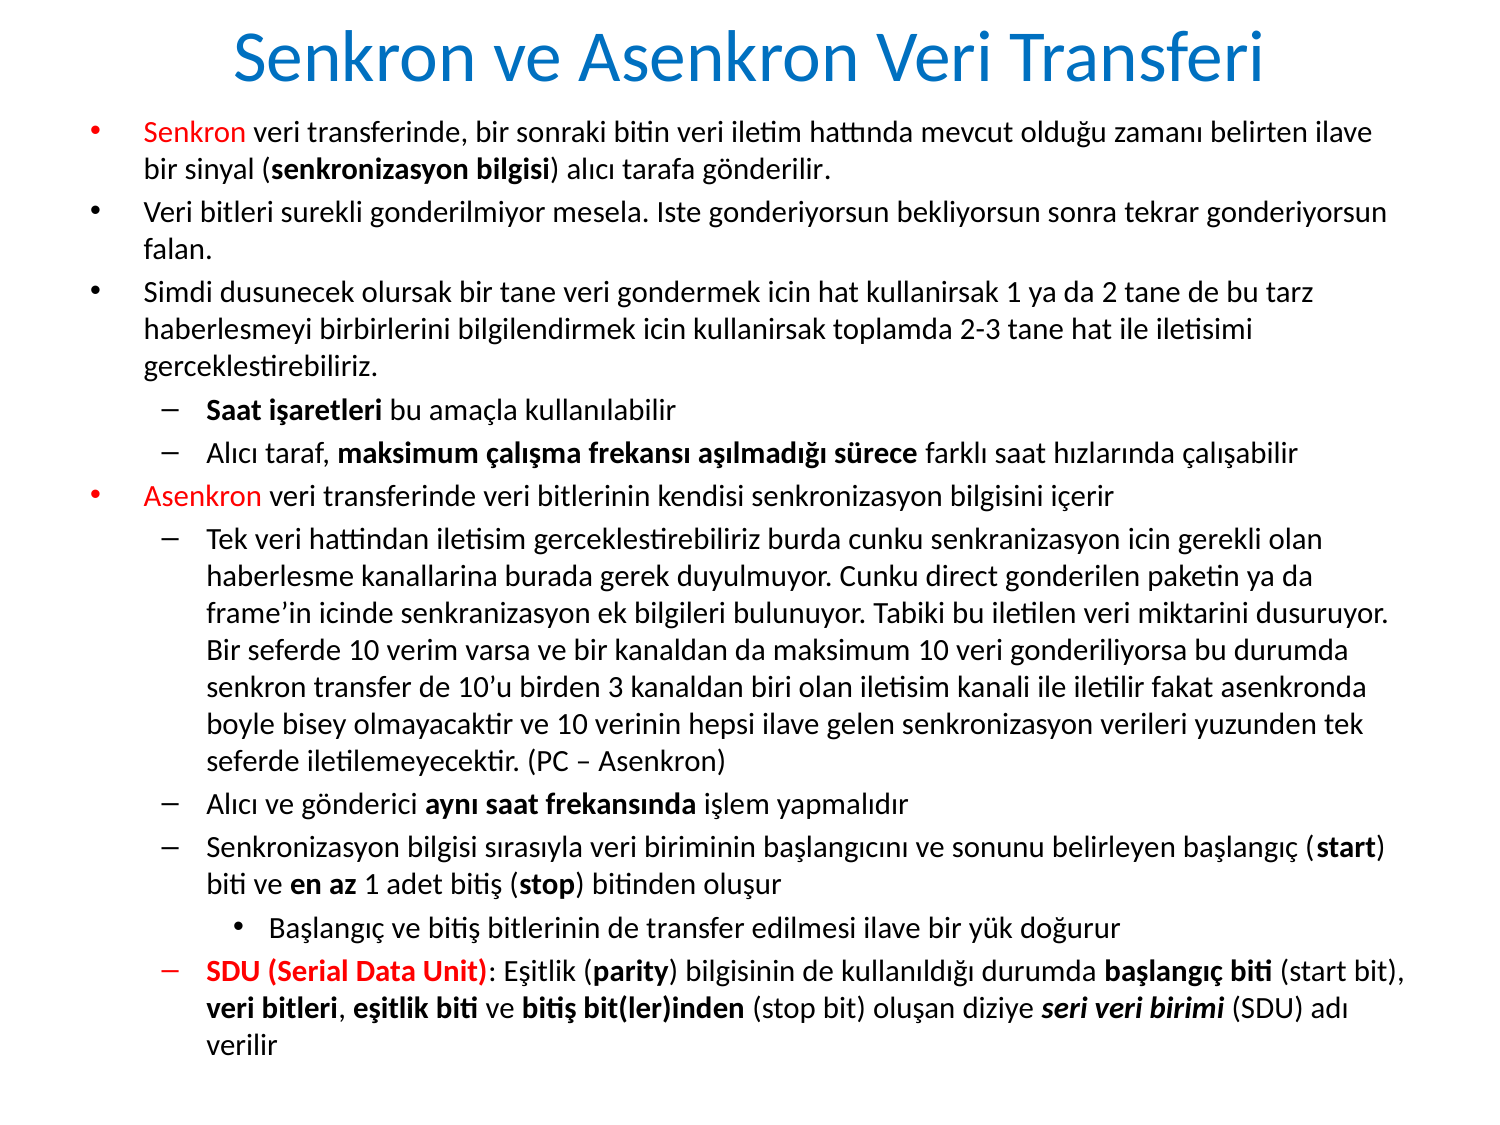

# Senkron ve Asenkron Veri Transferi
Senkron veri transferinde, bir sonraki bitin veri iletim hattında mevcut olduğu zamanı belirten ilave bir sinyal (senkronizasyon bilgisi) alıcı tarafa gönderilir.
Veri bitleri surekli gonderilmiyor mesela. Iste gonderiyorsun bekliyorsun sonra tekrar gonderiyorsun falan.
Simdi dusunecek olursak bir tane veri gondermek icin hat kullanirsak 1 ya da 2 tane de bu tarz haberlesmeyi birbirlerini bilgilendirmek icin kullanirsak toplamda 2-3 tane hat ile iletisimi gerceklestirebiliriz.
Saat işaretleri bu amaçla kullanılabilir
Alıcı taraf, maksimum çalışma frekansı aşılmadığı sürece farklı saat hızlarında çalışabilir
Asenkron veri transferinde veri bitlerinin kendisi senkronizasyon bilgisini içerir
Tek veri hattindan iletisim gerceklestirebiliriz burda cunku senkranizasyon icin gerekli olan haberlesme kanallarina burada gerek duyulmuyor. Cunku direct gonderilen paketin ya da frame’in icinde senkranizasyon ek bilgileri bulunuyor. Tabiki bu iletilen veri miktarini dusuruyor. Bir seferde 10 verim varsa ve bir kanaldan da maksimum 10 veri gonderiliyorsa bu durumda senkron transfer de 10’u birden 3 kanaldan biri olan iletisim kanali ile iletilir fakat asenkronda boyle bisey olmayacaktir ve 10 verinin hepsi ilave gelen senkronizasyon verileri yuzunden tek seferde iletilemeyecektir. (PC – Asenkron)
Alıcı ve gönderici aynı saat frekansında işlem yapmalıdır
Senkronizasyon bilgisi sırasıyla veri biriminin başlangıcını ve sonunu belirleyen başlangıç (start) biti ve en az 1 adet bitiş (stop) bitinden oluşur
Başlangıç ve bitiş bitlerinin de transfer edilmesi ilave bir yük doğurur
SDU (Serial Data Unit): Eşitlik (parity) bilgisinin de kullanıldığı durumda başlangıç biti (start bit), veri bitleri, eşitlik biti ve bitiş bit(ler)inden (stop bit) oluşan diziye seri veri birimi (SDU) adı verilir